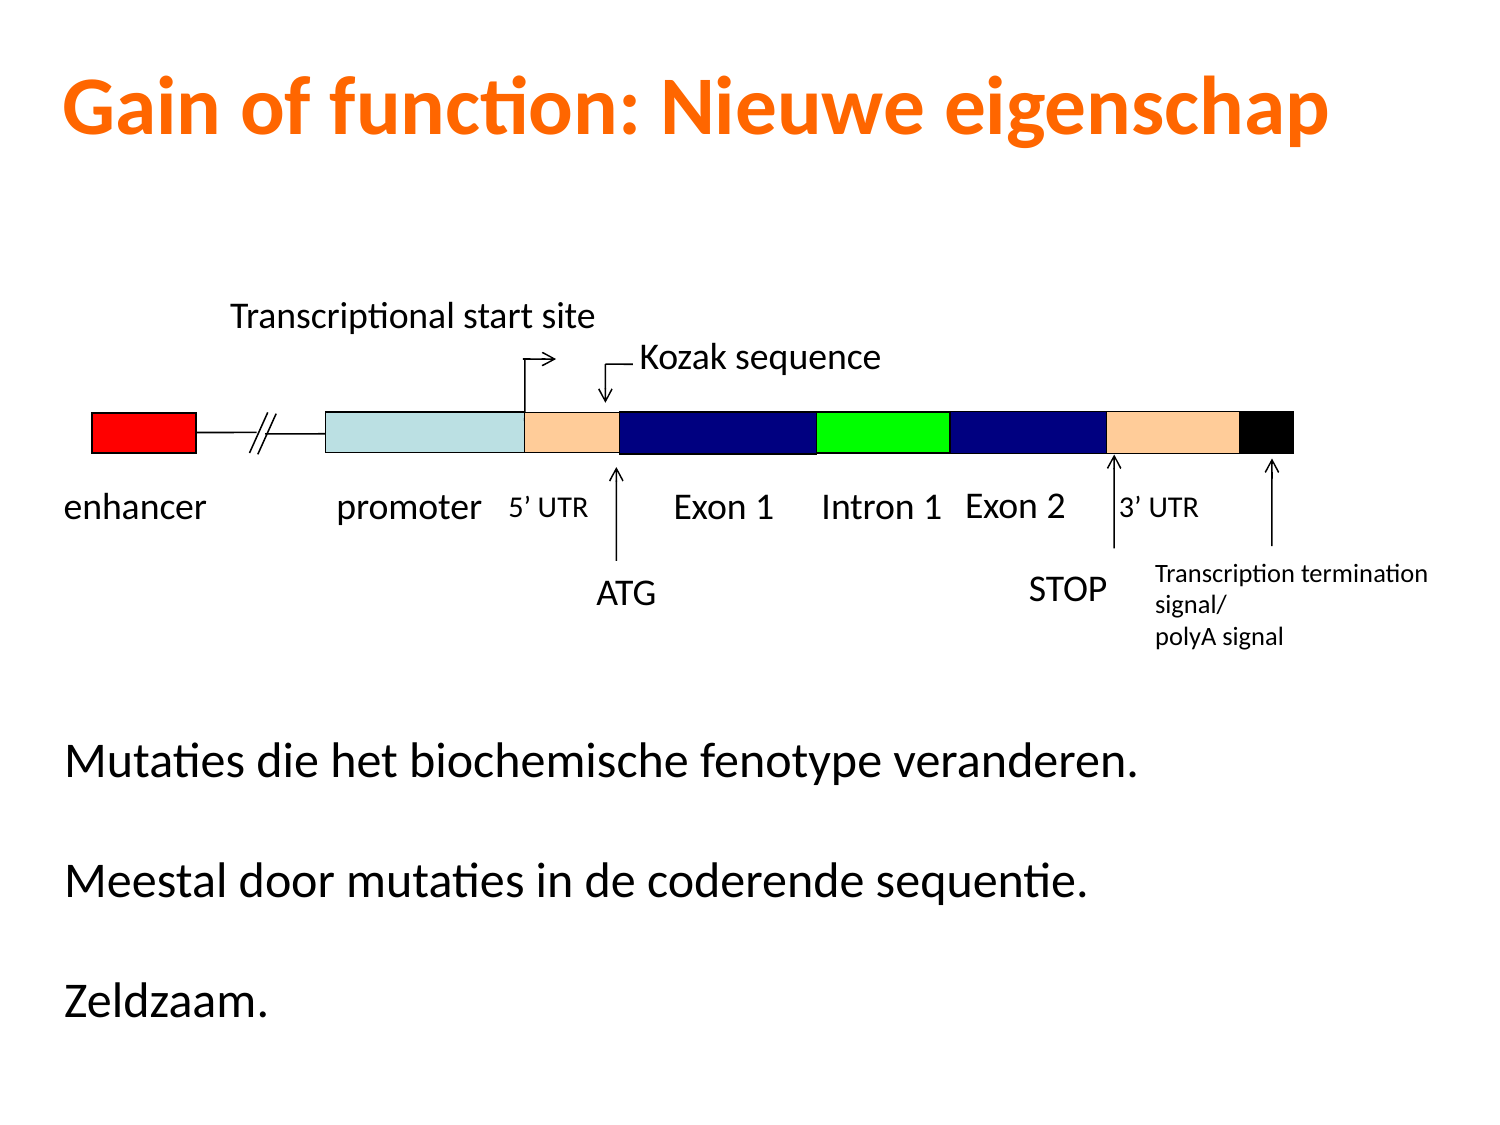

Gain of function: Nieuwe eigenschap
Transcriptional start site
Kozak sequence

Exon 2
enhancer
promoter
Exon 1
Intron 1
5’ UTR
3’ UTR
Transcription termination signal/
polyA signal
STOP
ATG
Mutaties die het biochemische fenotype veranderen.

Meestal door mutaties in de coderende sequentie.

Zeldzaam.